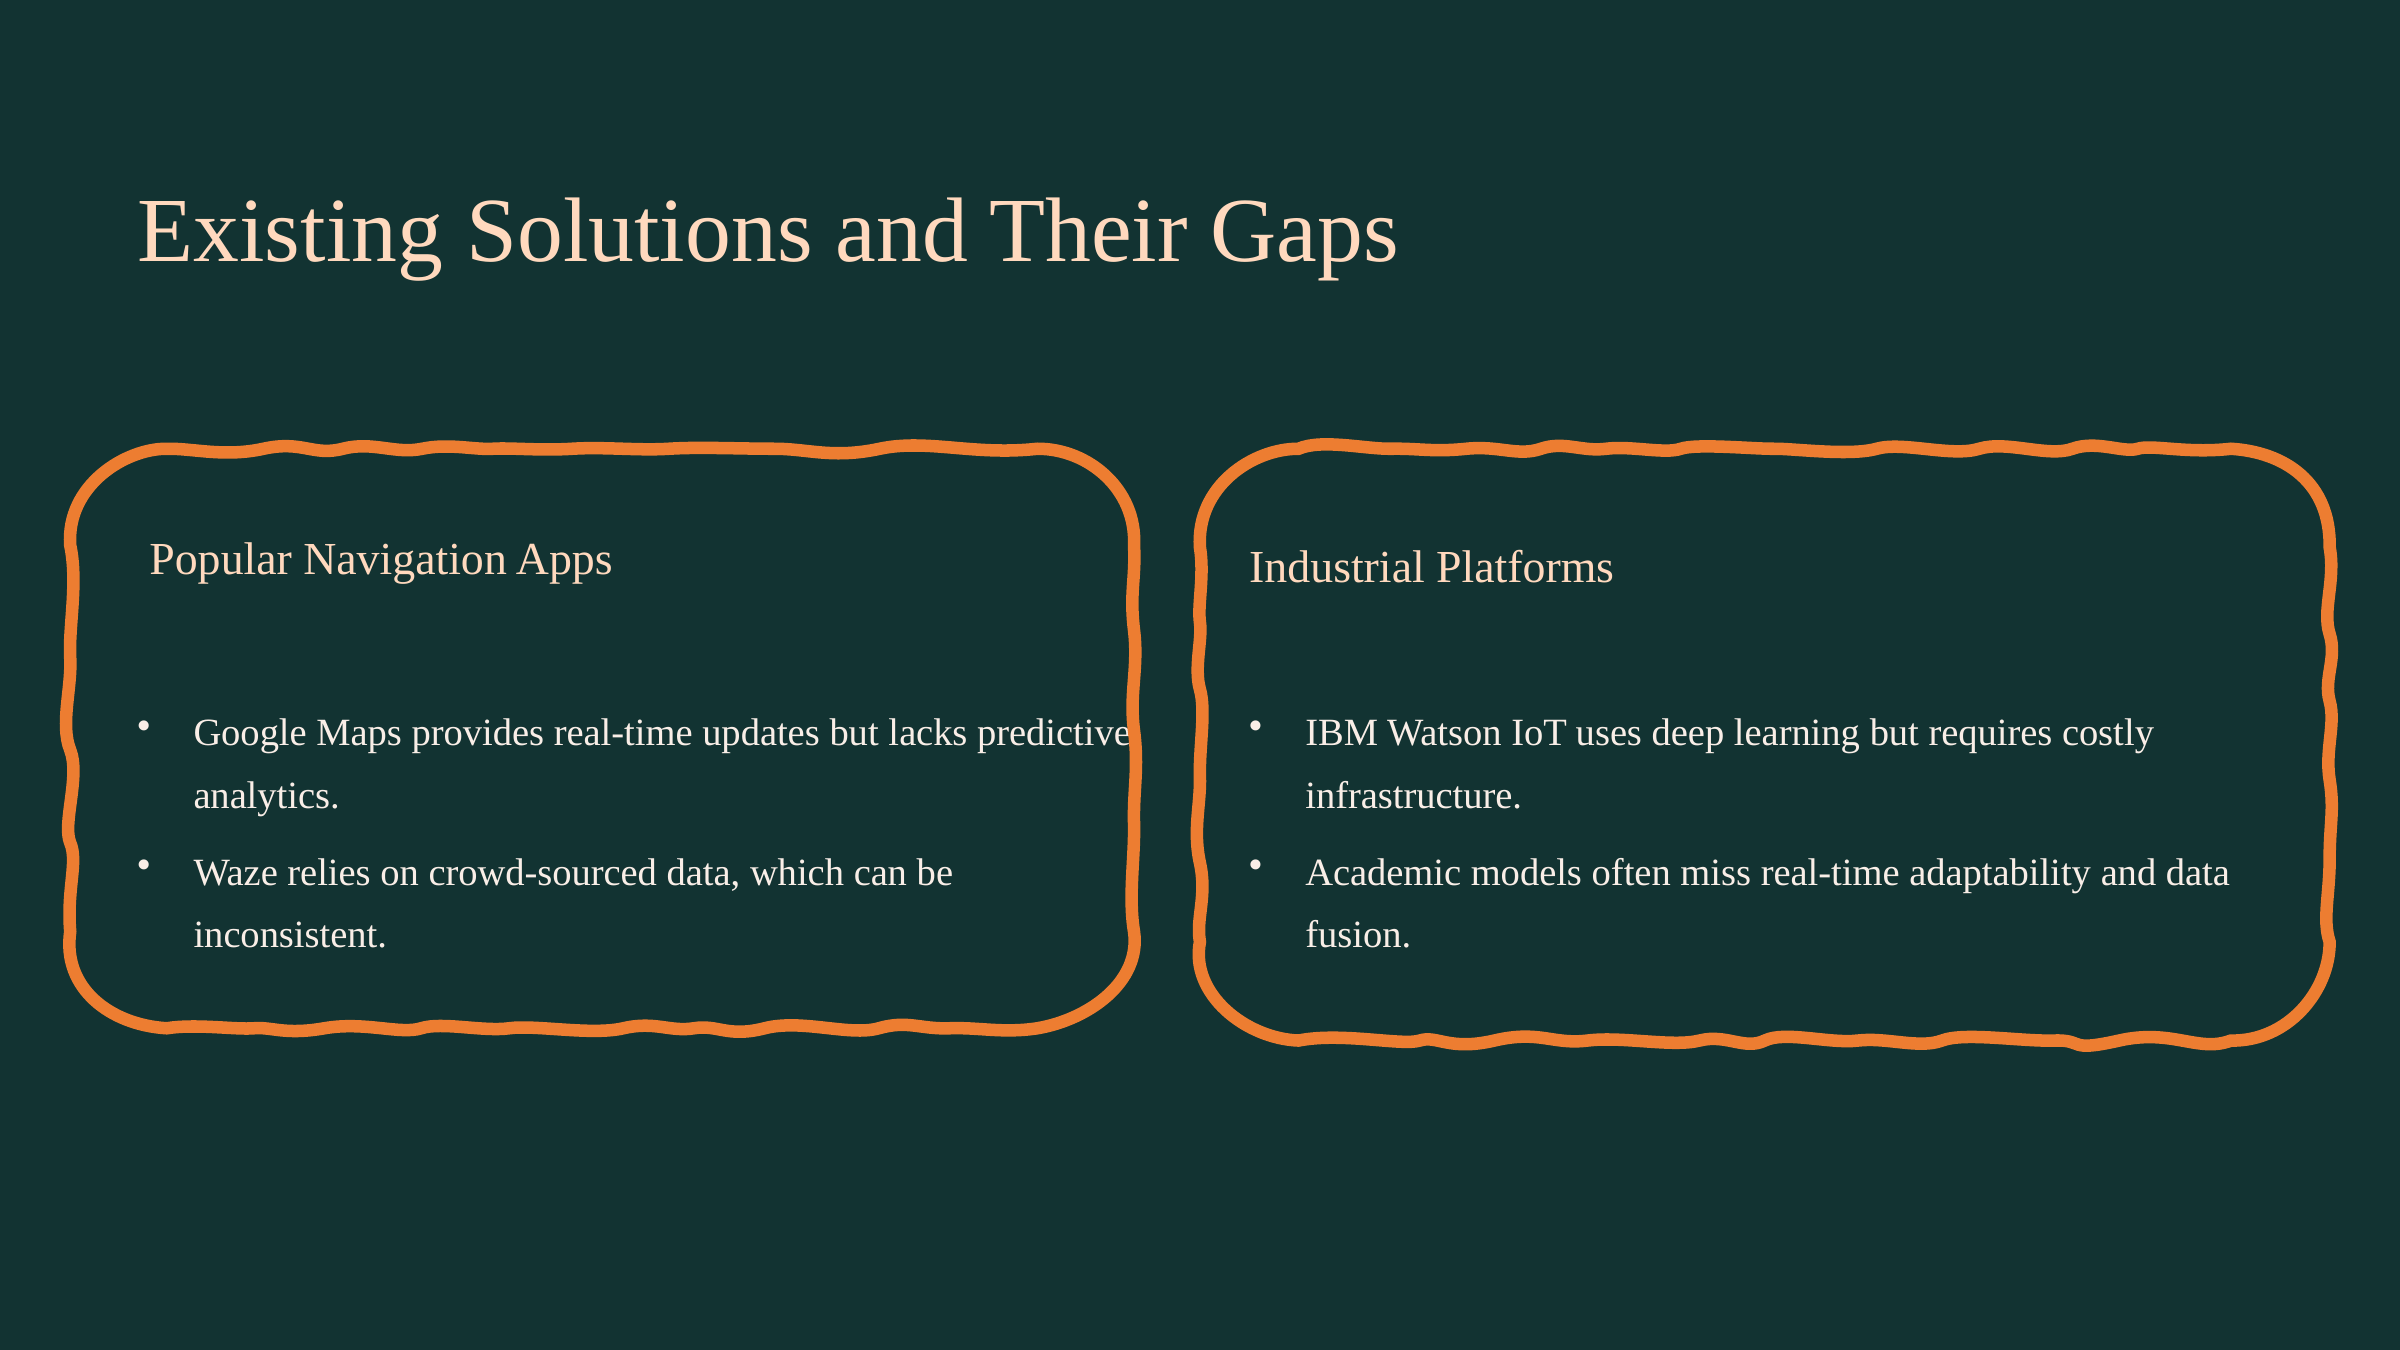

Existing Solutions and Their Gaps

Popular Navigation Apps
Industrial Platforms
Google Maps provides real-time updates but lacks predictive analytics.
IBM Watson IoT uses deep learning but requires costly infrastructure.
Waze relies on crowd-sourced data, which can be inconsistent.
Academic models often miss real-time adaptability and data fusion.